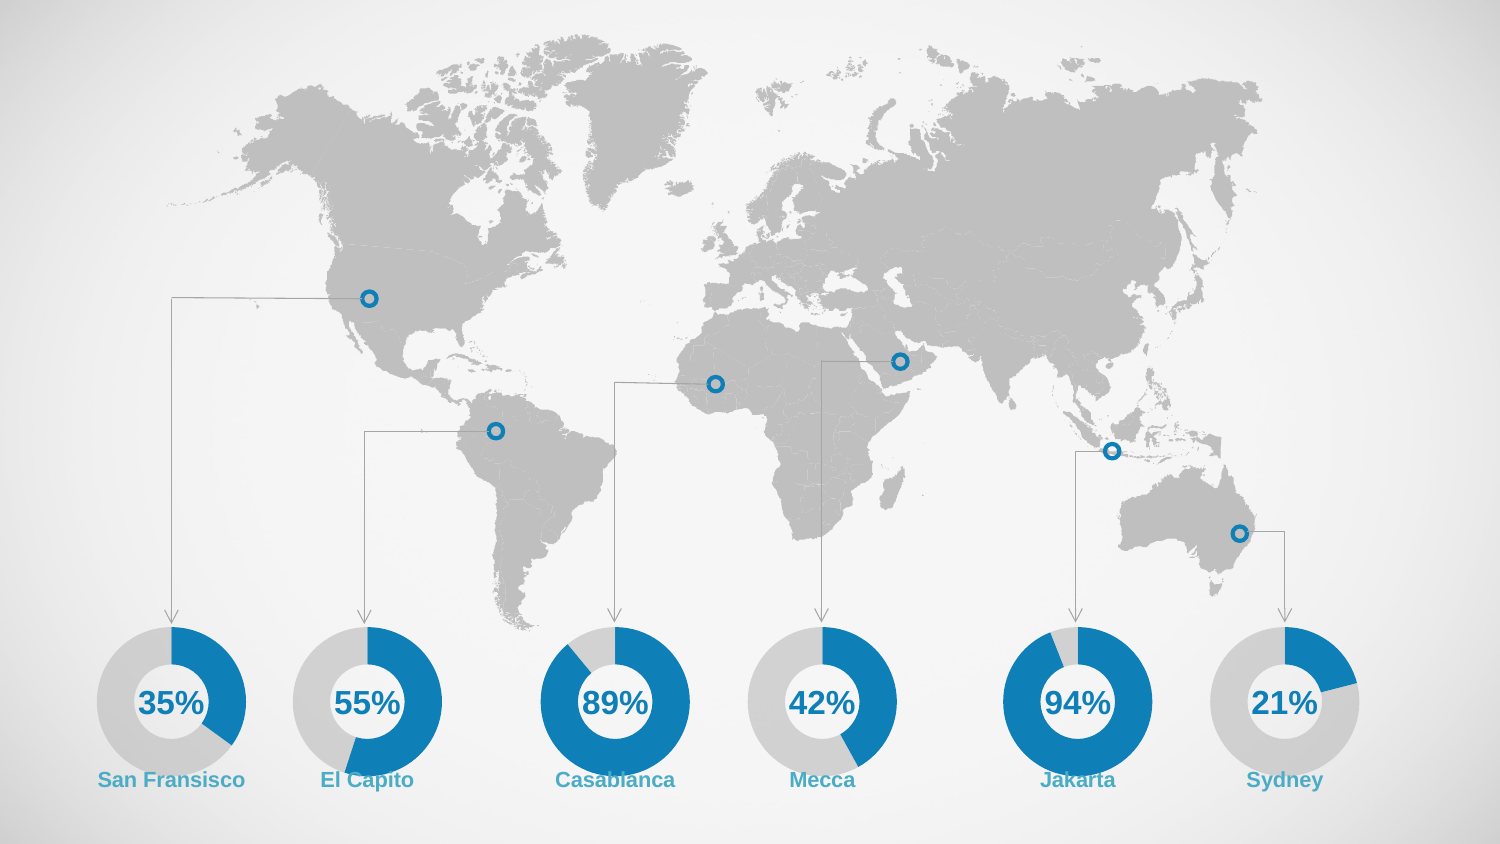

### Chart

| Category | Column1 |
|---|---|

### Chart

| Category | Column1 |
|---|---|

### Chart

| Category | Column1 |
|---|---|

### Chart

| Category | Column1 |
|---|---|

### Chart

| Category | Column1 |
|---|---|

### Chart

| Category | Column1 |
|---|---|
35%
55%
89%
42%
94%
21%
San Fransisco
El Capito
Casablanca
Mecca
Jakarta
Sydney